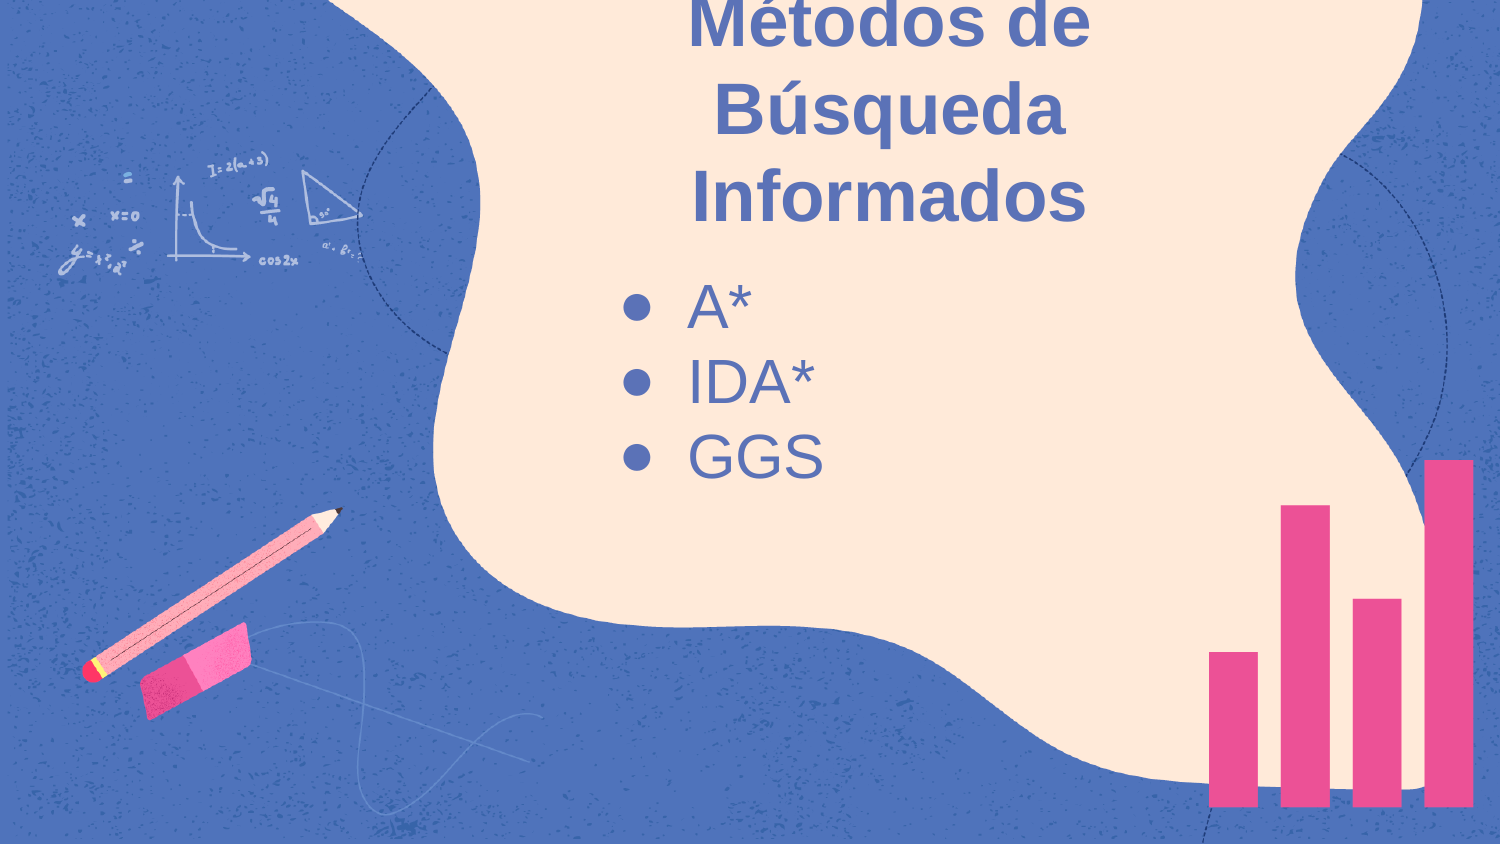

# Métodos de Búsqueda Informados
A*
IDA*
GGS